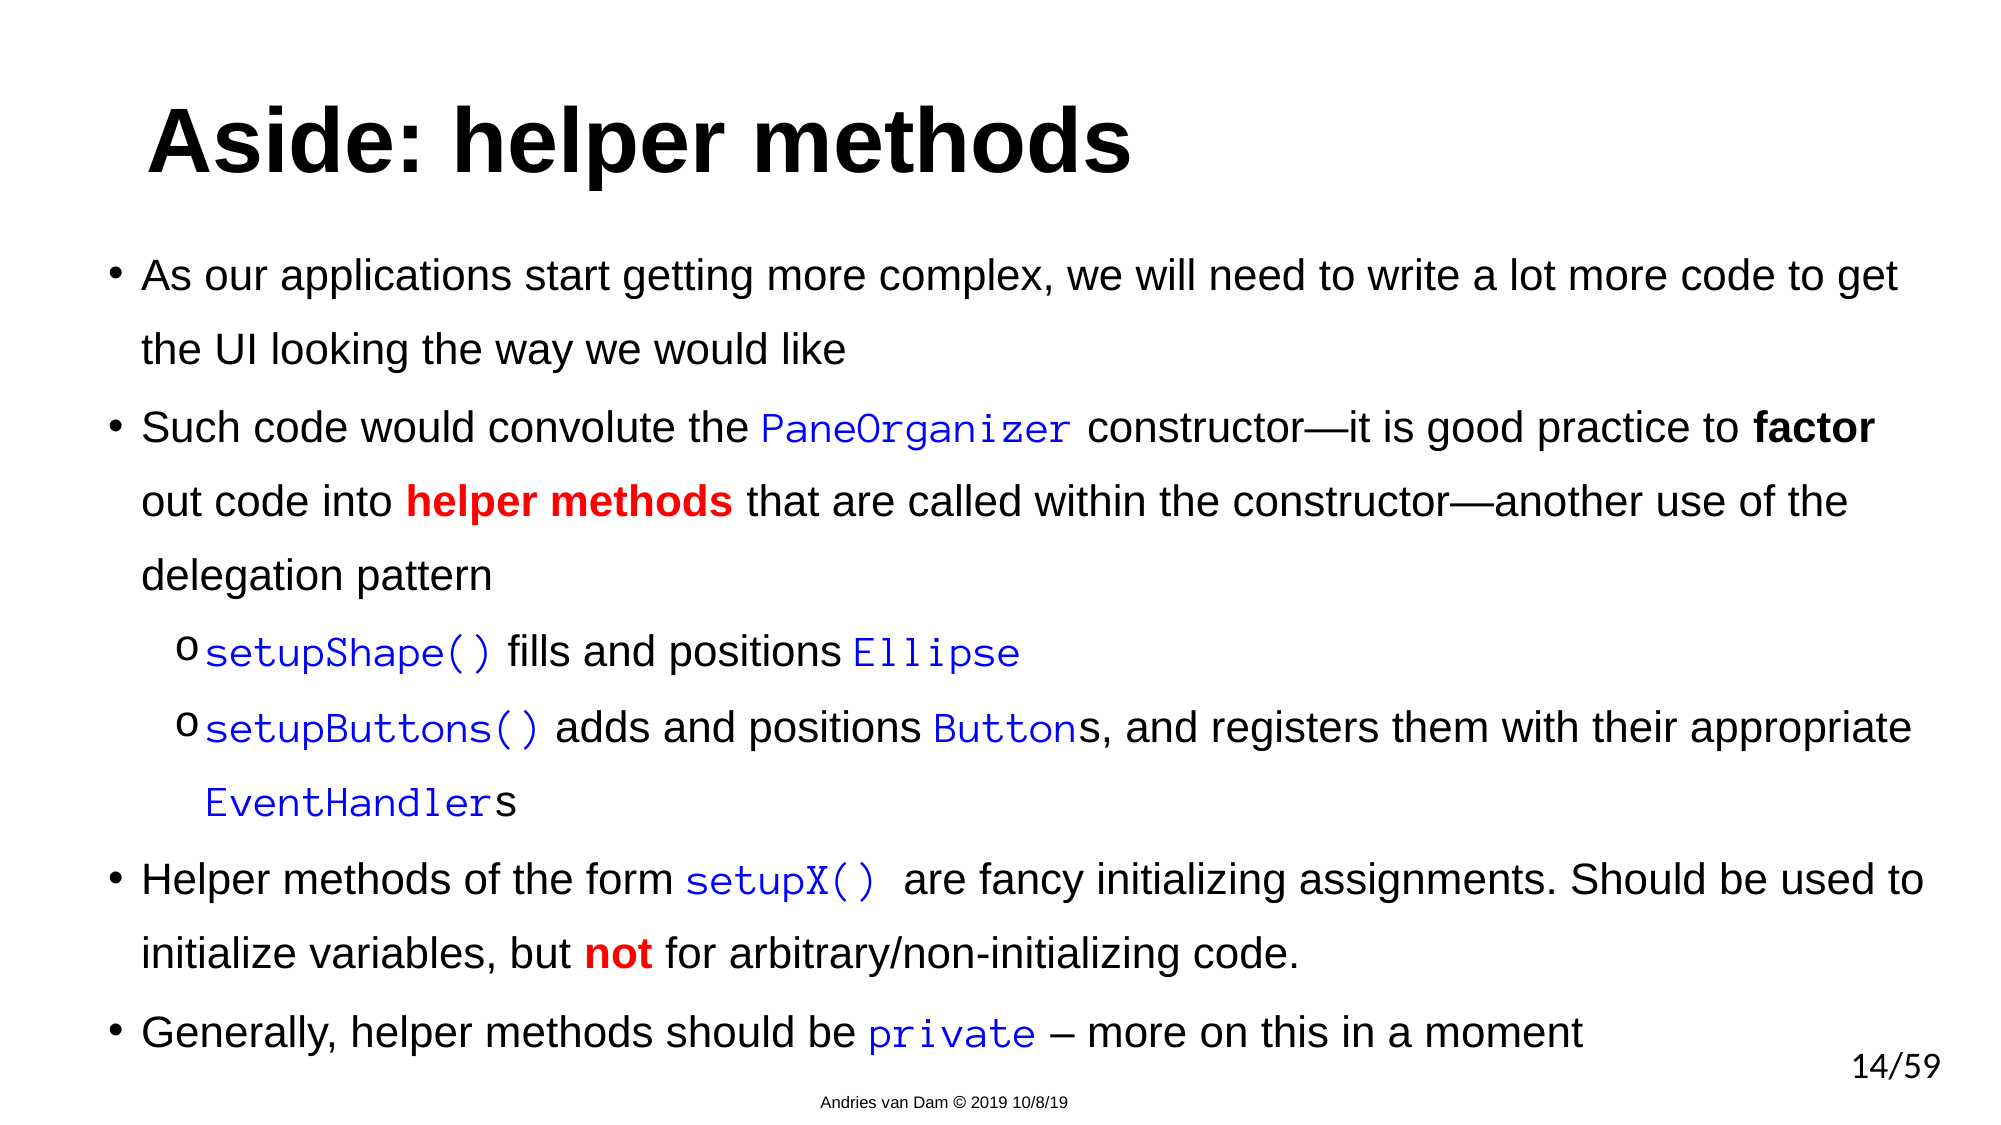

# Aside: helper methods
As our applications start getting more complex, we will need to write a lot more code to get the UI looking the way we would like
Such code would convolute the PaneOrganizer constructor—it is good practice to factor out code into helper methods that are called within the constructor—another use of the delegation pattern
setupShape() fills and positions Ellipse
setupButtons() adds and positions Buttons, and registers them with their appropriate EventHandlers
Helper methods of the form setupX() are fancy initializing assignments. Should be used to initialize variables, but not for arbitrary/non-initializing code.
Generally, helper methods should be private – more on this in a moment